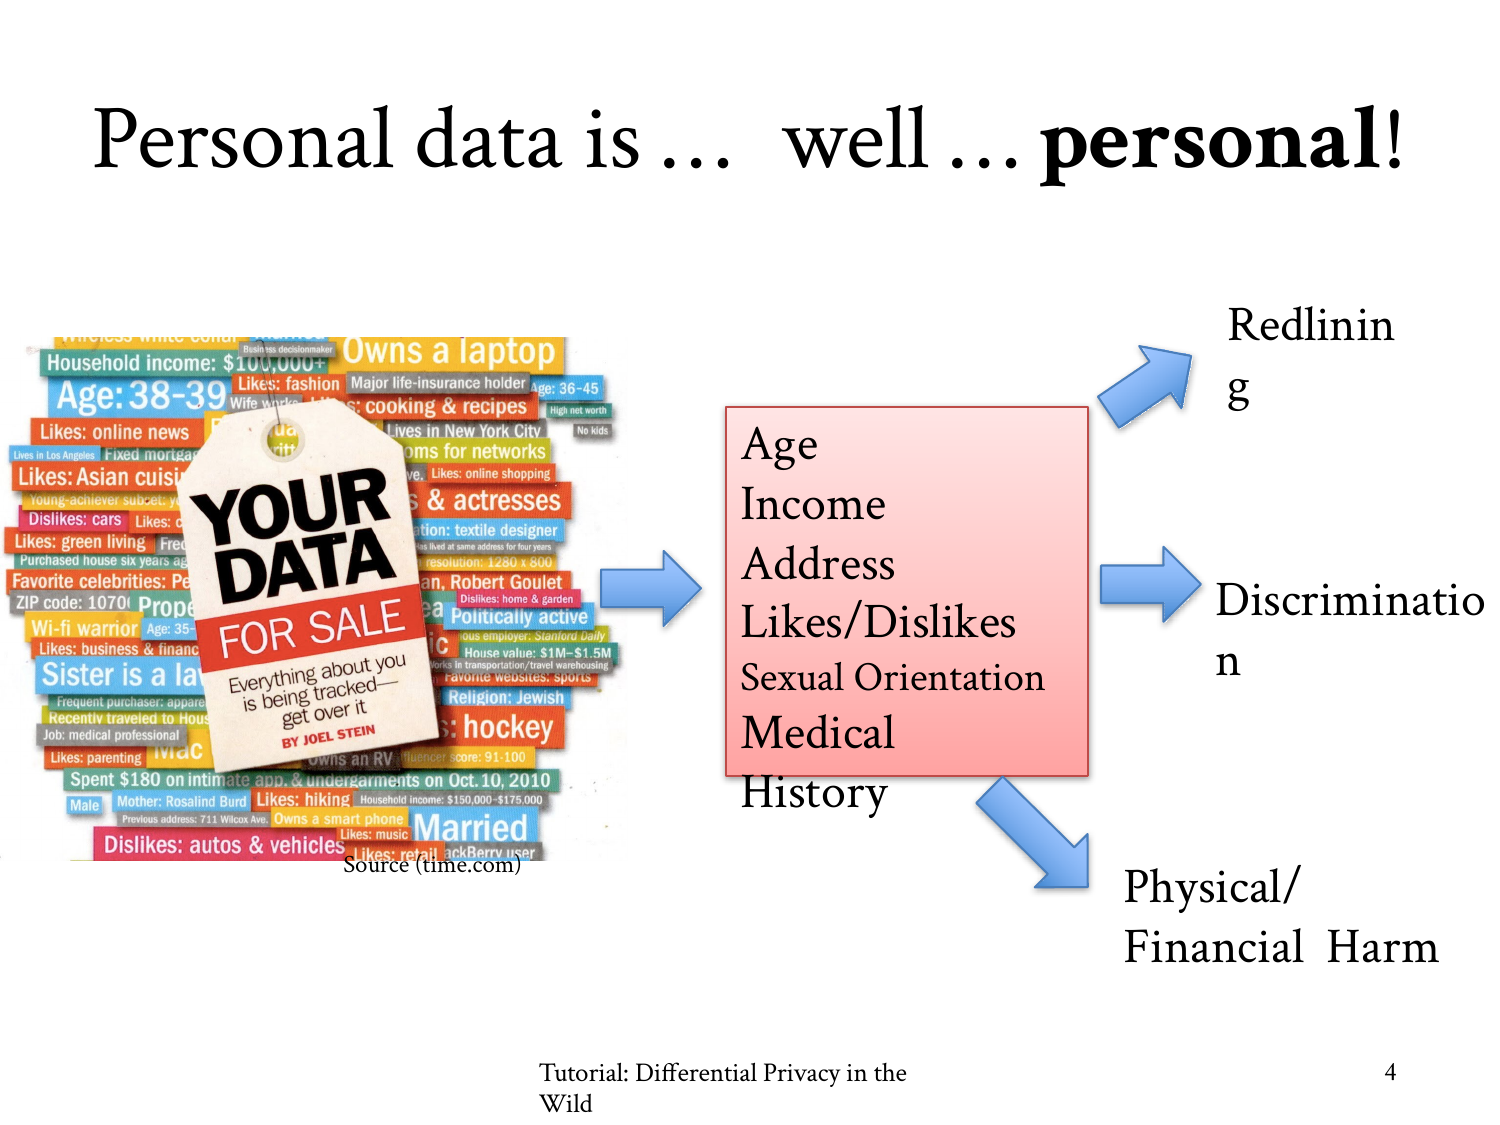

# Personal data is …	well … personal!
Redlining

Age  Income  Address
Likes/Dislikes
Sexual Orientation
Medical History

Discrimination

Source (time.com)
Physical/Financial  Harm
Tutorial: Differential Privacy in the Wild
4